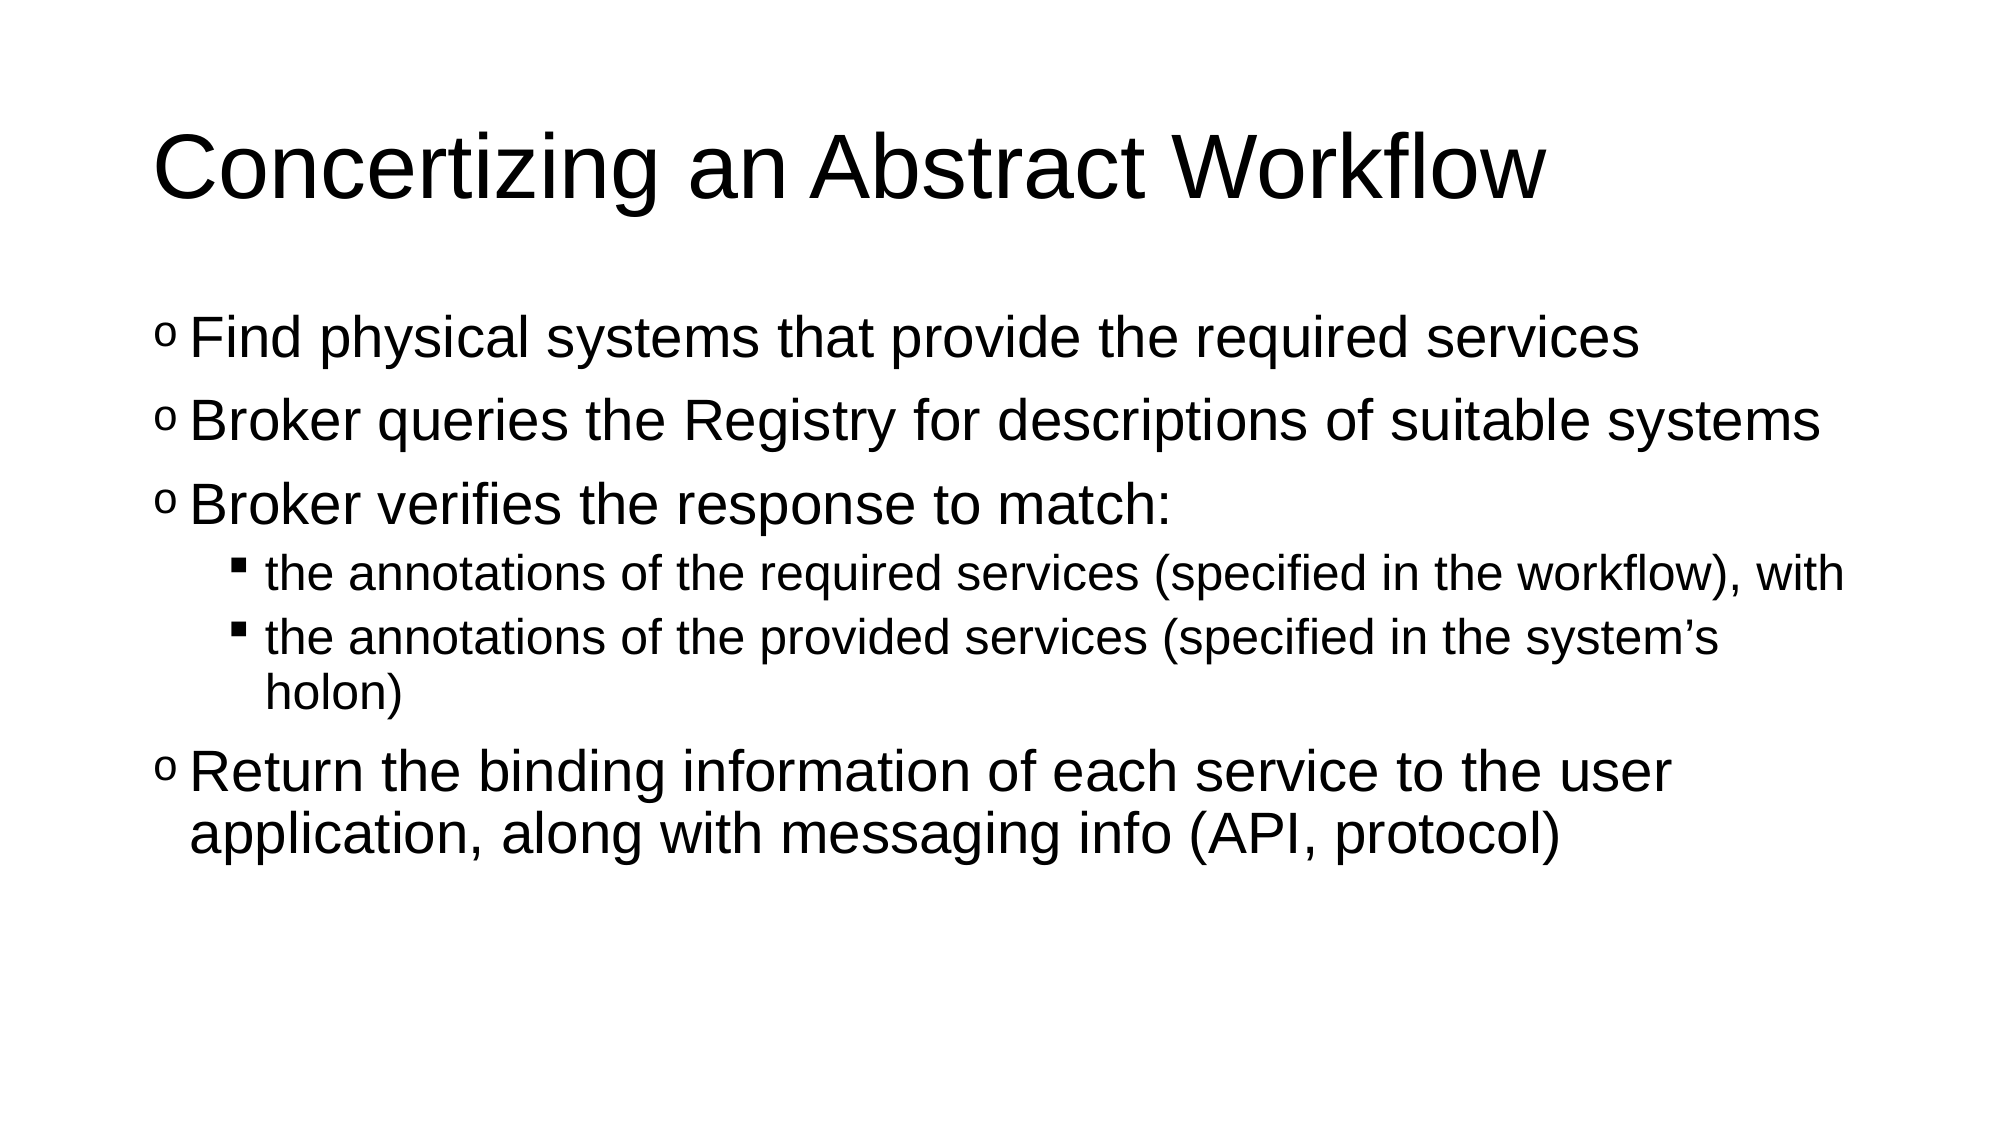

# Concertizing an Abstract Workflow
Find physical systems that provide the required services
Broker queries the Registry for descriptions of suitable systems
Broker verifies the response to match:
the annotations of the required services (specified in the workflow), with
the annotations of the provided services (specified in the system’s holon)
Return the binding information of each service to the user application, along with messaging info (API, protocol)